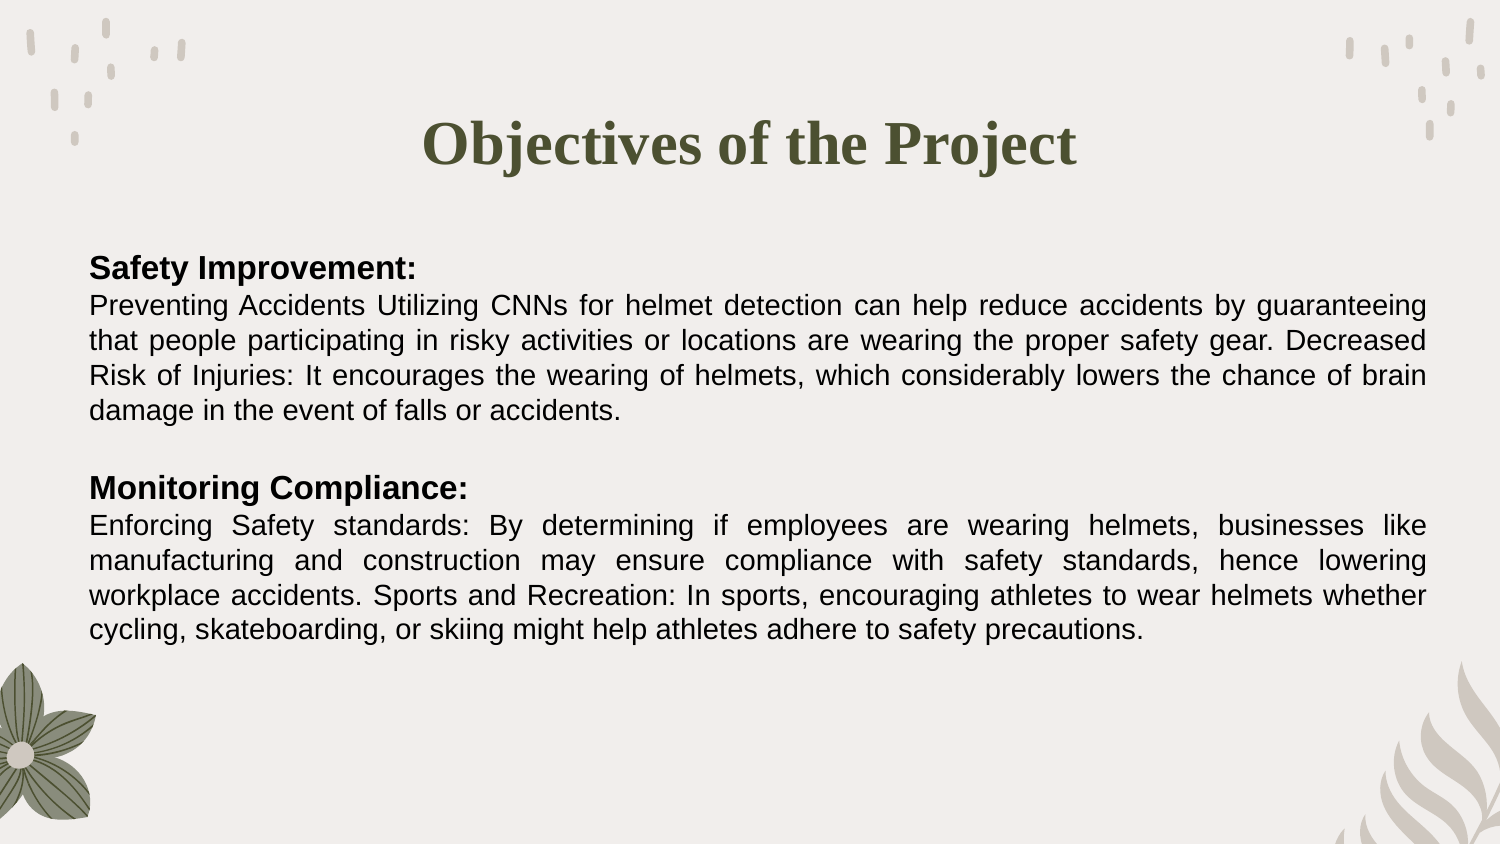

# Objectives of the Project
Safety Improvement:
Preventing Accidents Utilizing CNNs for helmet detection can help reduce accidents by guaranteeing that people participating in risky activities or locations are wearing the proper safety gear. Decreased Risk of Injuries: It encourages the wearing of helmets, which considerably lowers the chance of brain damage in the event of falls or accidents.

Monitoring Compliance:
Enforcing Safety standards: By determining if employees are wearing helmets, businesses like manufacturing and construction may ensure compliance with safety standards, hence lowering workplace accidents. Sports and Recreation: In sports, encouraging athletes to wear helmets whether cycling, skateboarding, or skiing might help athletes adhere to safety precautions.